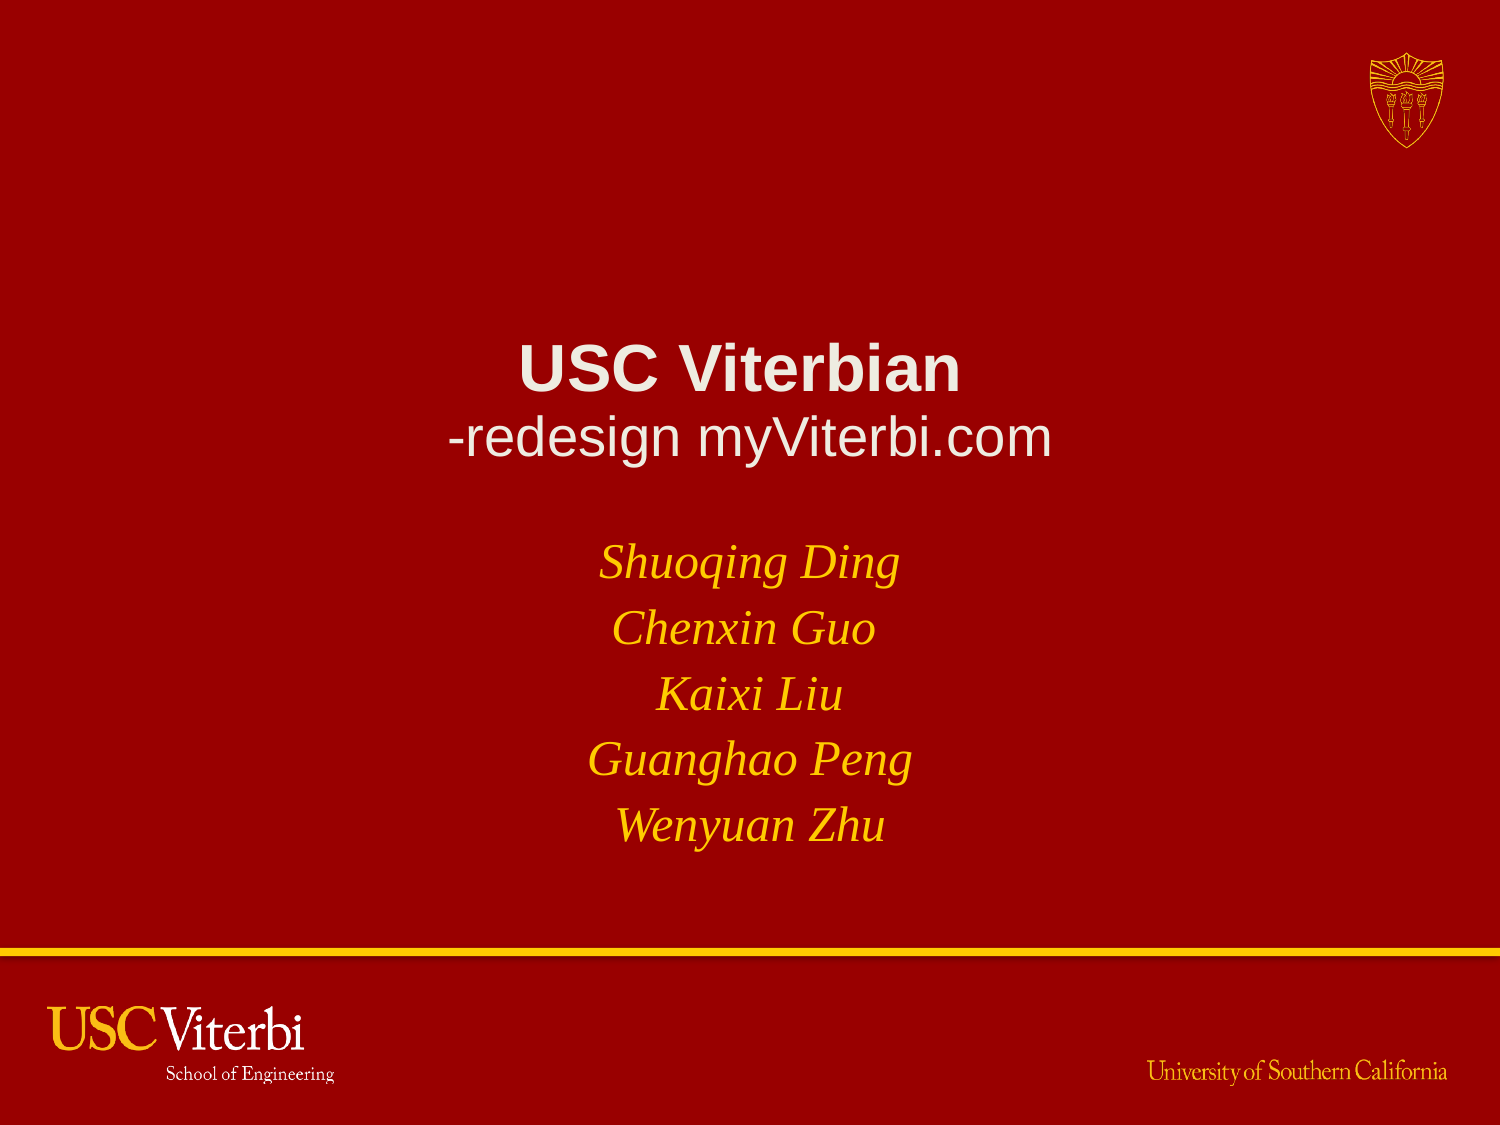

USC Viterbian
-redesign myViterbi.com
Shuoqing Ding
Chenxin Guo
Kaixi Liu
Guanghao Peng
Wenyuan Zhu